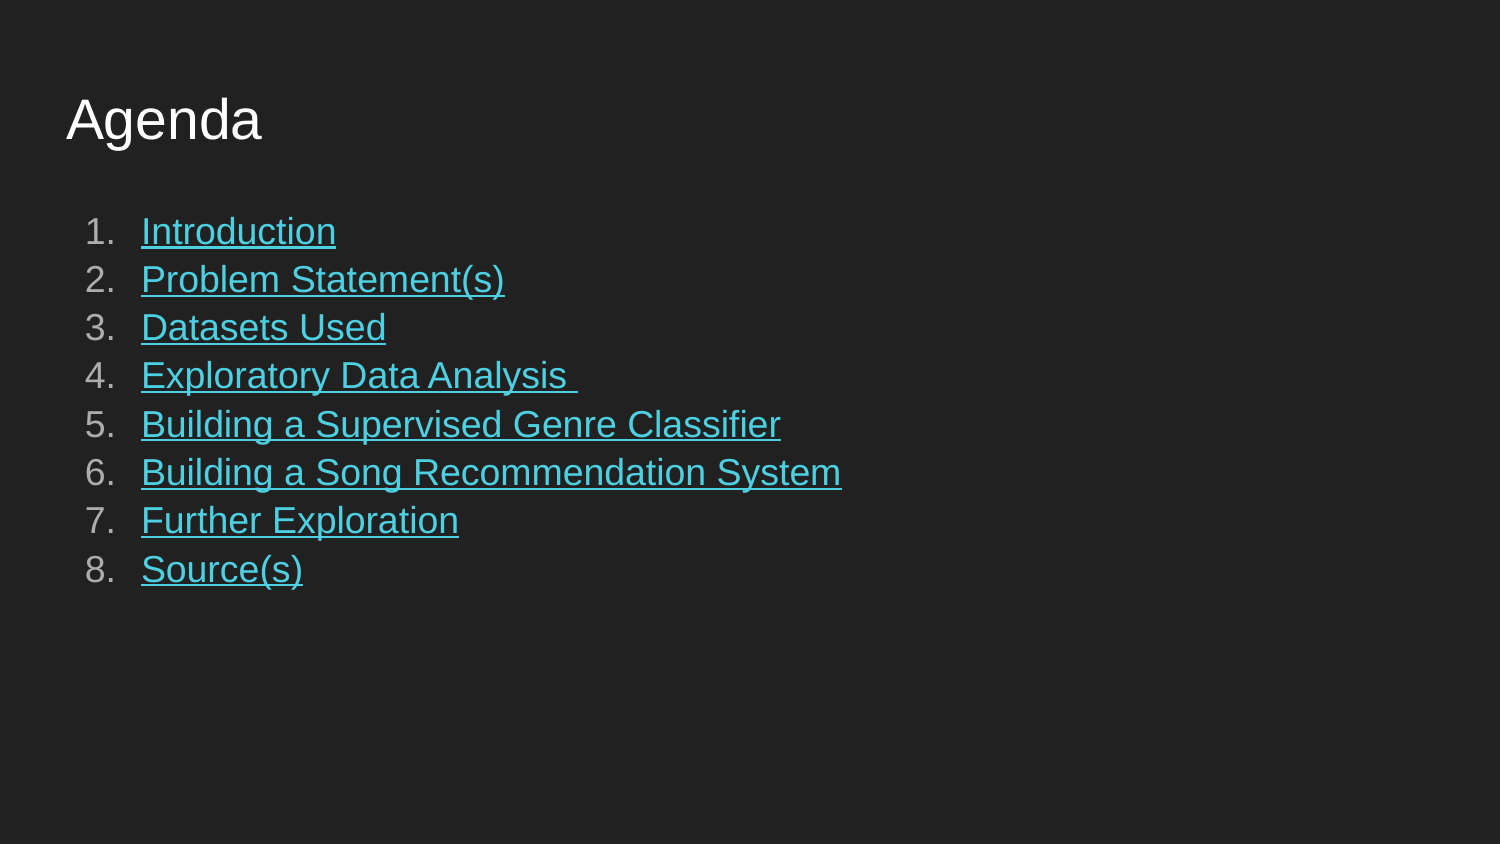

# Agenda
Introduction
Problem Statement(s)
Datasets Used
Exploratory Data Analysis
Building a Supervised Genre Classifier
Building a Song Recommendation System
Further Exploration
Source(s)